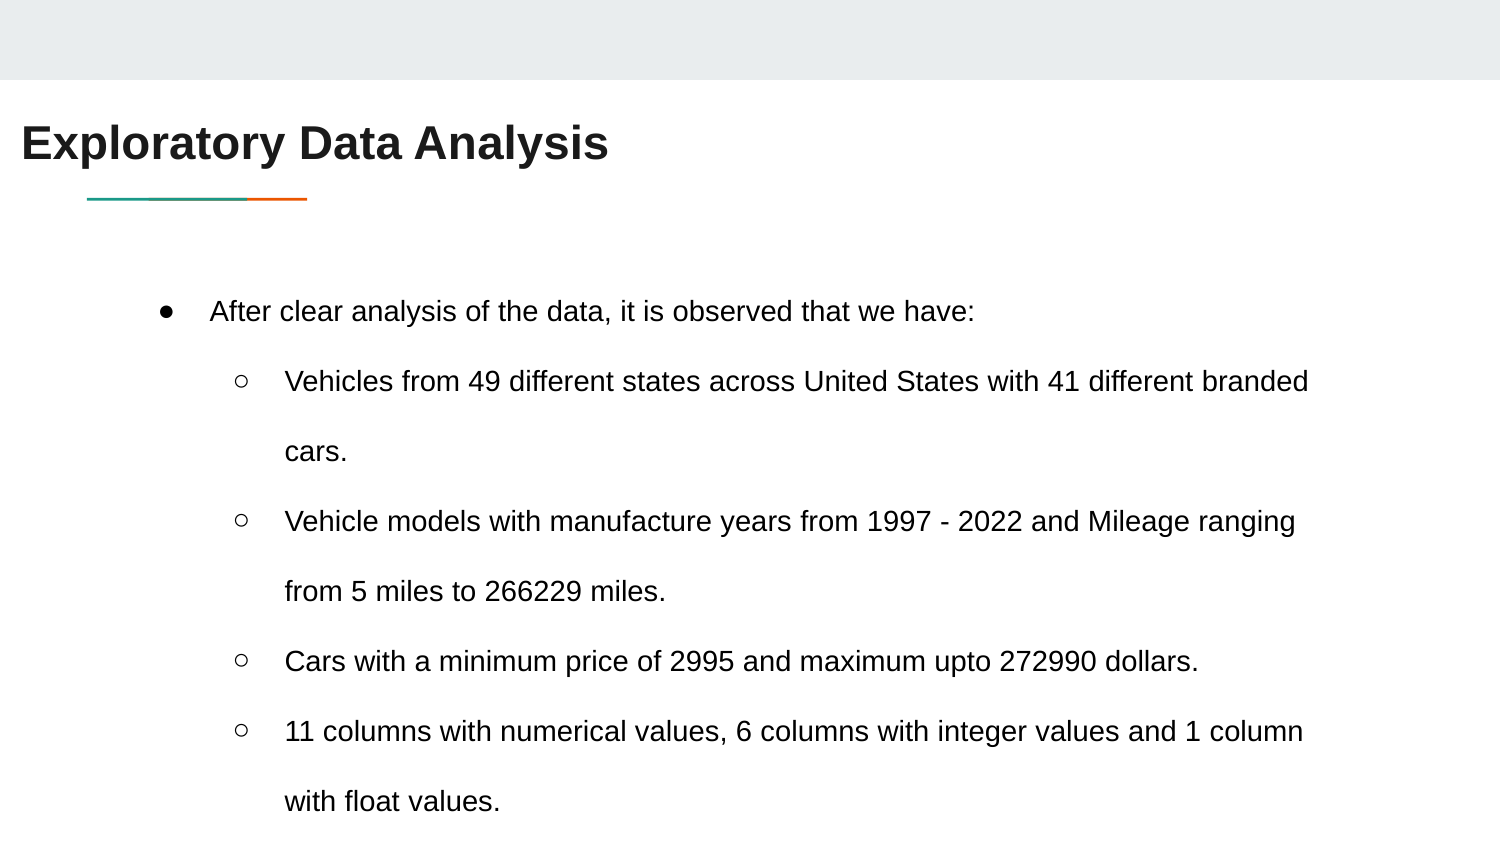

# Exploratory Data Analysis
After clear analysis of the data, it is observed that we have:
Vehicles from 49 different states across United States with 41 different branded cars.
Vehicle models with manufacture years from 1997 - 2022 and Mileage ranging from 5 miles to 266229 miles.
Cars with a minimum price of 2995 and maximum upto 272990 dollars.
11 columns with numerical values, 6 columns with integer values and 1 column with float values.